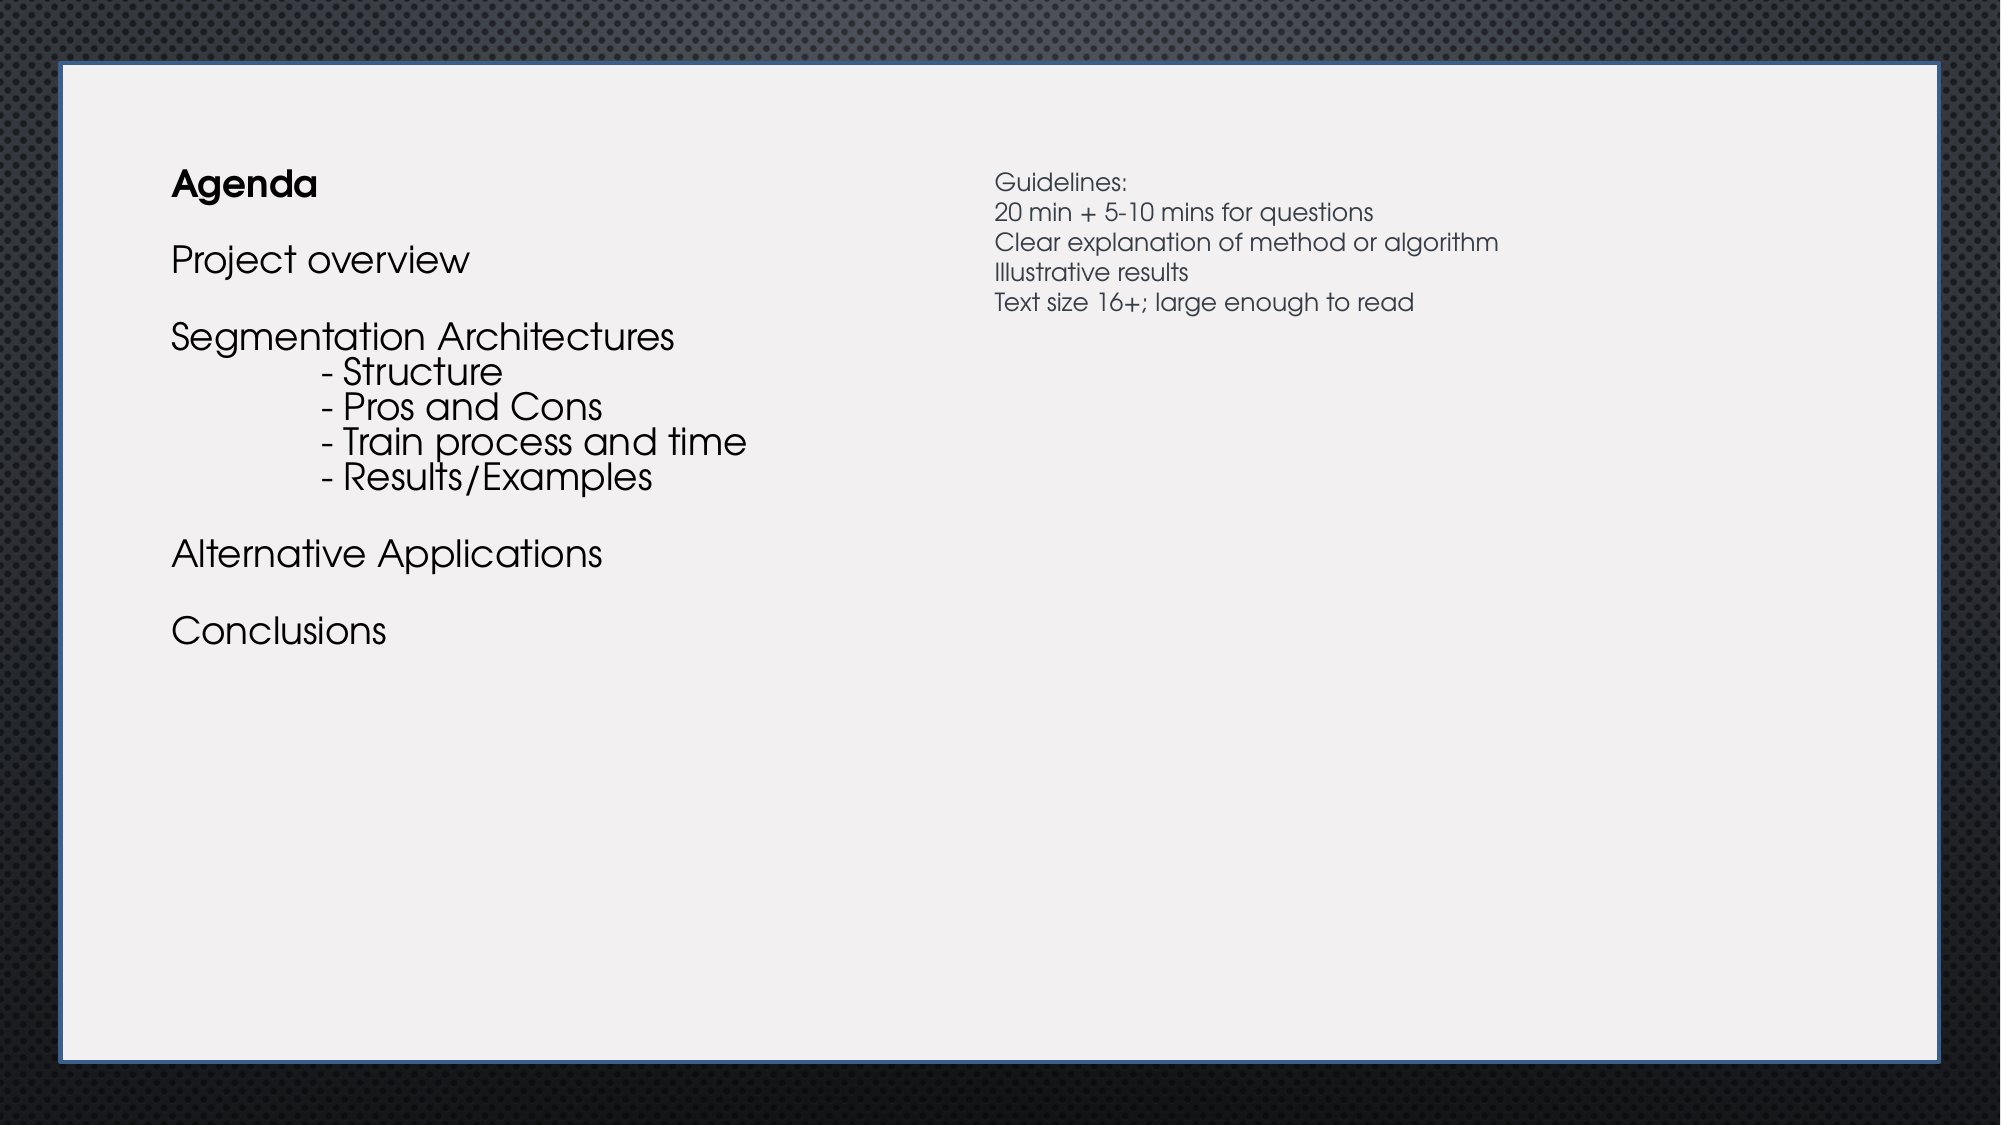

Agenda

Project overview

Segmentation Architectures
	- Structure
	- Pros and Cons
	- Train process and time
	- Results/Examples

Alternative Applications

Conclusions

Guidelines:
20 min + 5-10 mins for questions
Clear explanation of method or algorithm
Illustrative results
Text size 16+; large enough to read